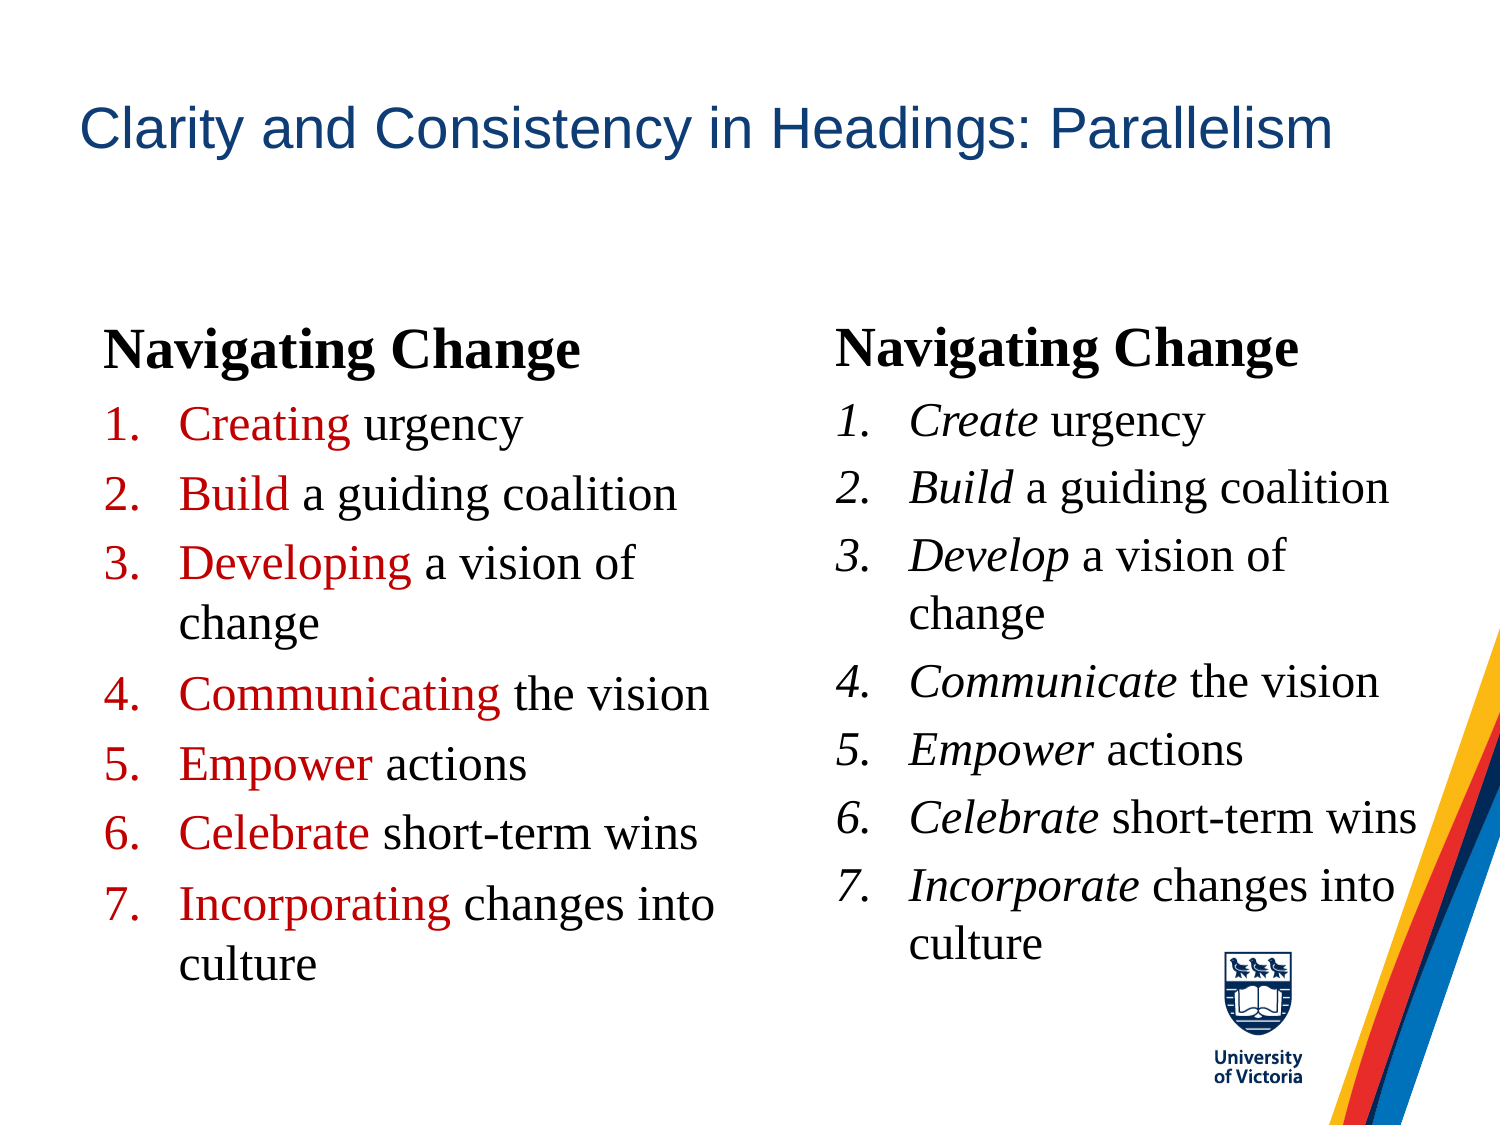

# Clarity and Consistency in Headings: Parallelism
Navigating Change
Creating urgency
Build a guiding coalition
Developing a vision of change
Communicating the vision
Empower actions
Celebrate short-term wins
Incorporating changes into culture

Navigating Change
Create urgency
Build a guiding coalition
Develop a vision of change
Communicate the vision
Empower actions
Celebrate short-term wins
Incorporate changes into culture